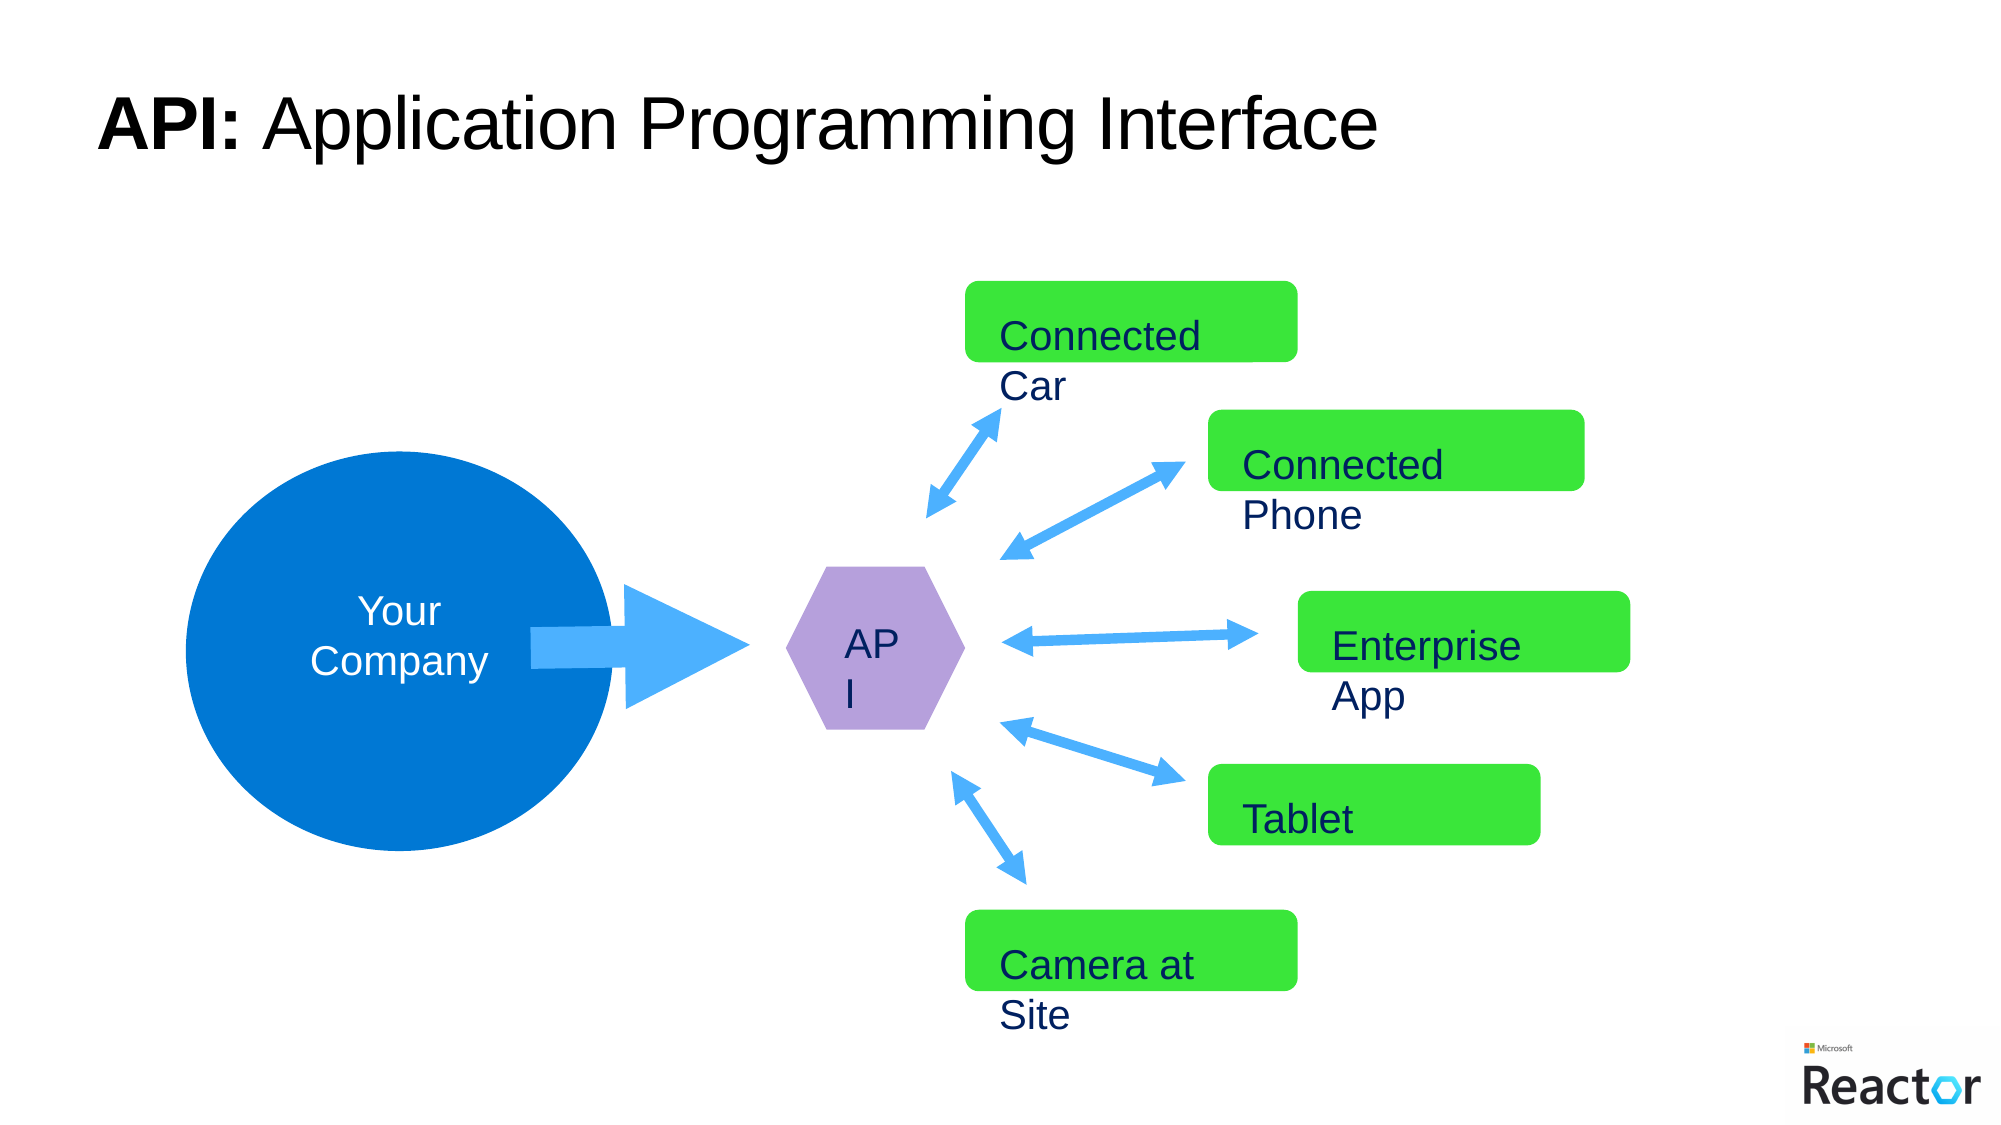

# API: Application Programming Interface

Connected Car
Connected Phone

Your
Company
API
Enterprise App
Tablet
Camera at Site